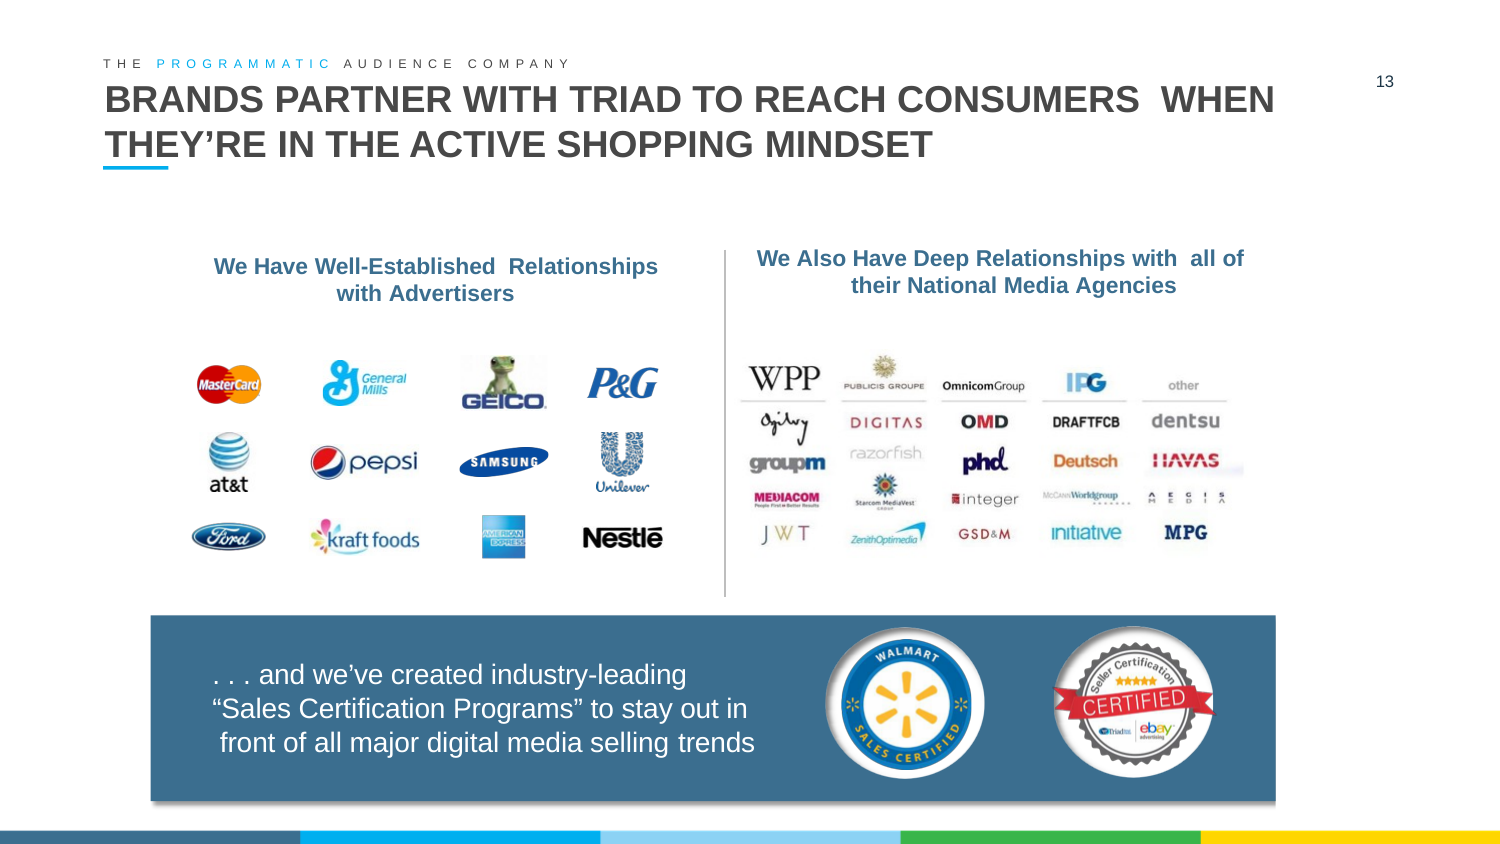

THE PROGRAMMATIC AUDIENCE COMPANY
13
# BRANDS PARTNER WITH TRIAD TO REACH CONSUMERS  WHEN THEY’RE IN THE ACTIVE SHOPPING MINDSET

We Also Have Deep Relationships with  all of their National Media Agencies

We Have Well-Established  Relationships with Advertisers

. . . and we’ve created industry-leading  “Sales Certification Programs” to stay out in  front of all major digital media selling trends